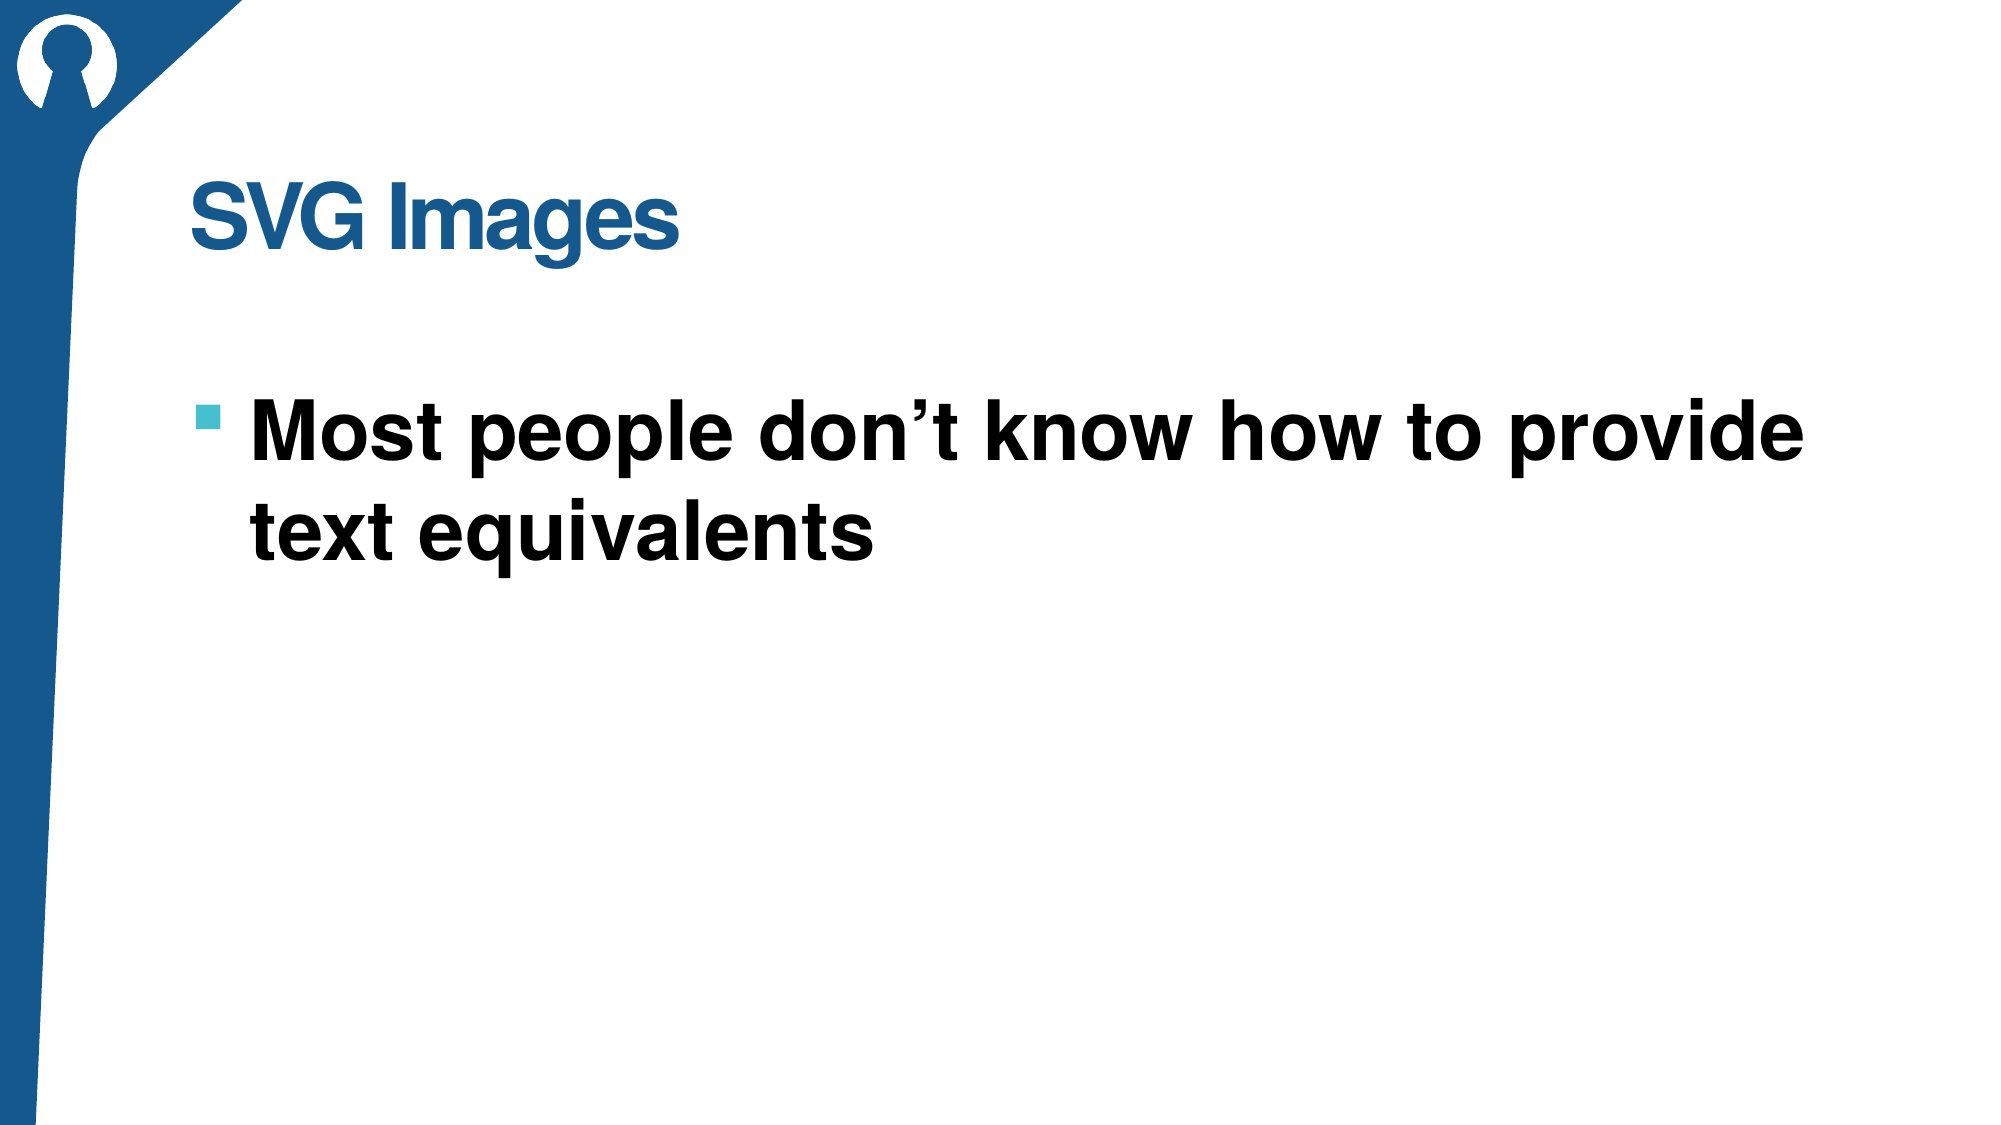

# SVG Images
Most people don’t know how to provide text equivalents